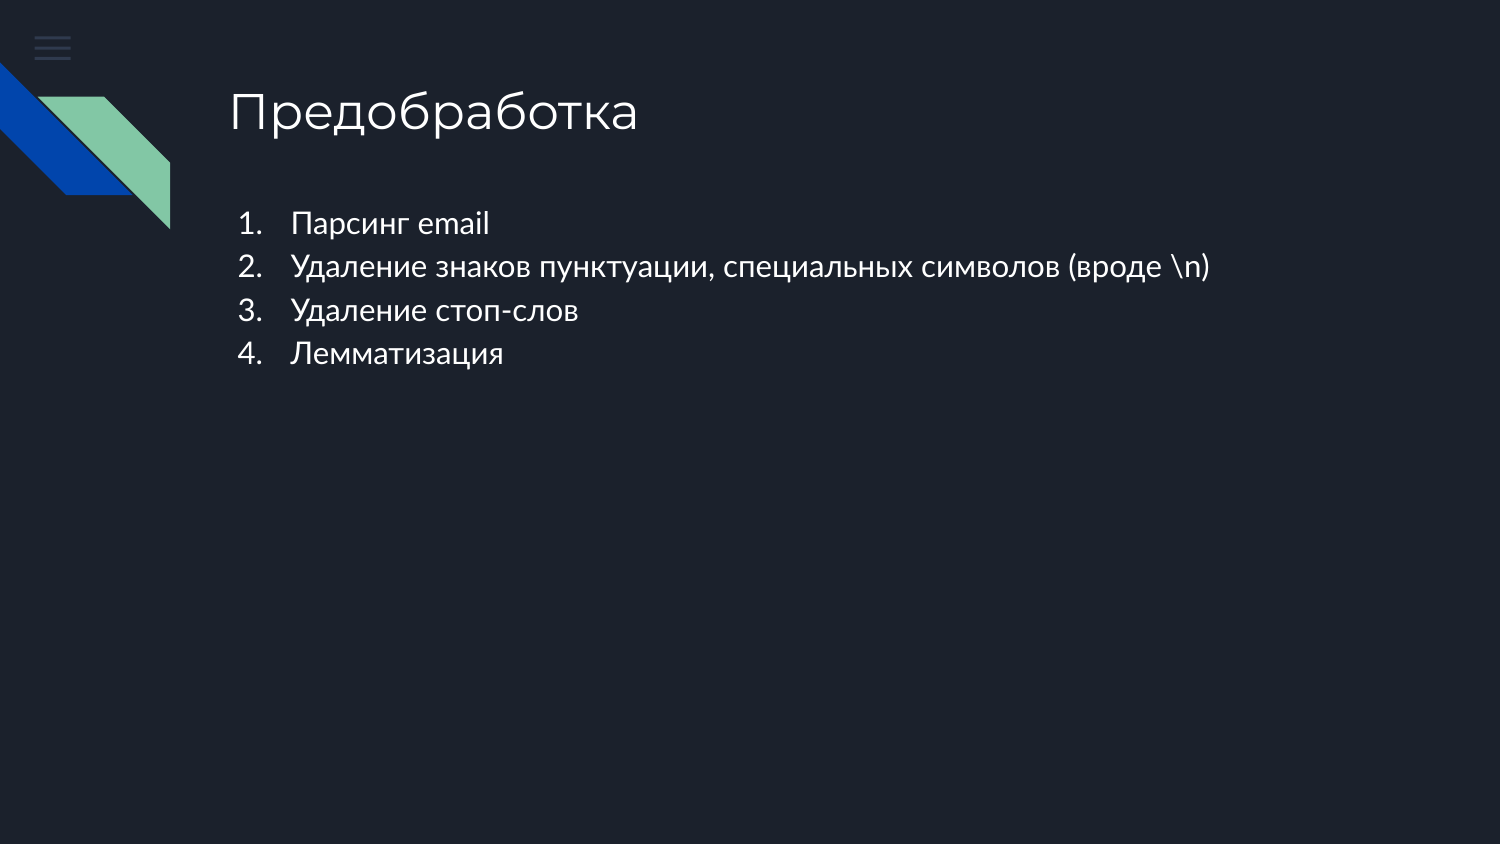

# Предобработка
Парсинг email
Удаление знаков пунктуации, специальных символов (вроде \n)
Удаление стоп-слов
Лемматизация